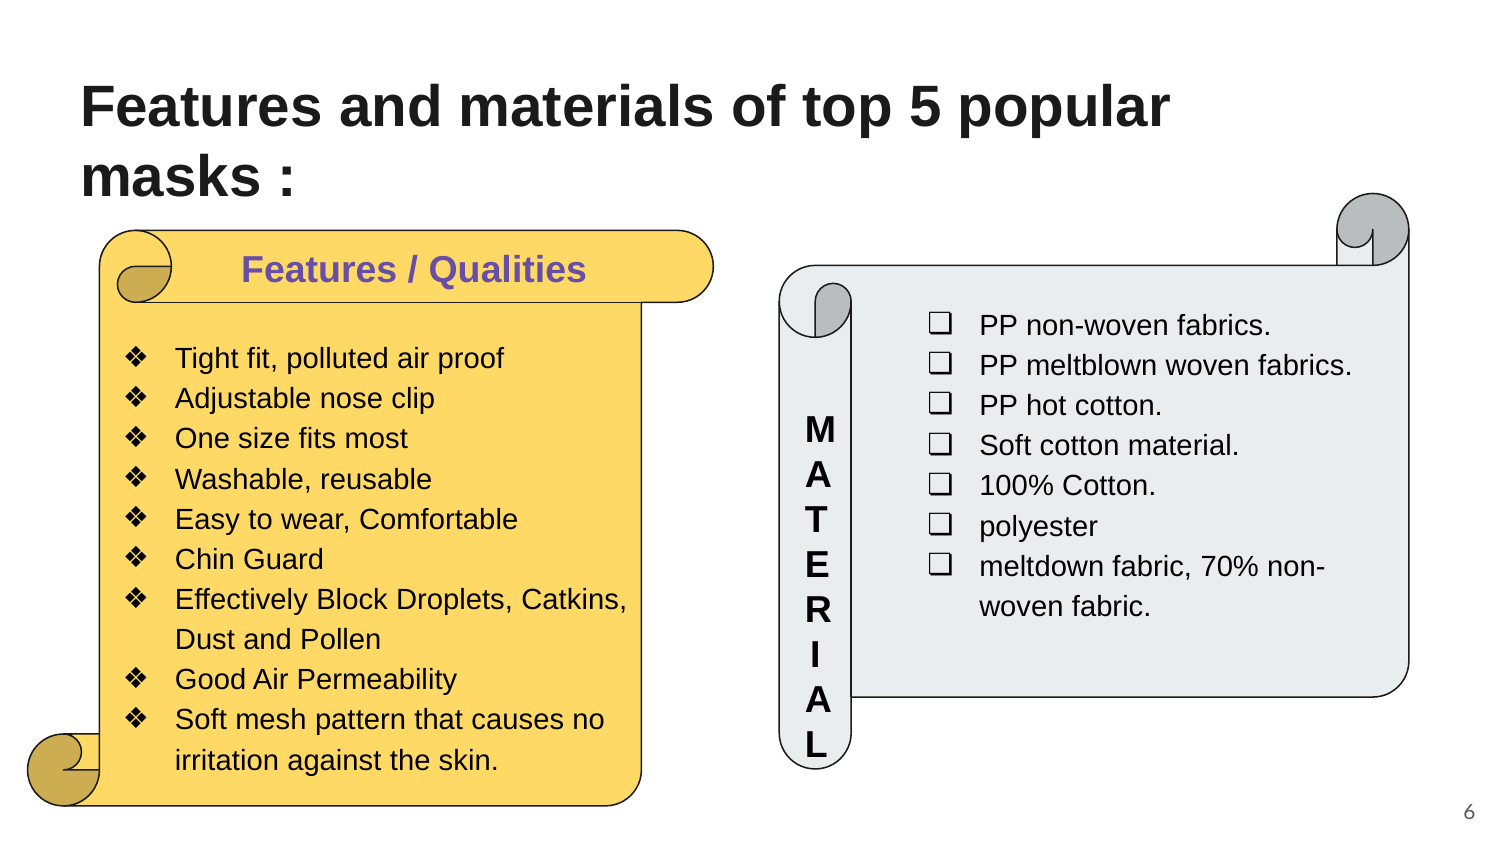

Features and materials of top 5 popular masks :

Features / Qualities
PP non-woven fabrics.
PP meltblown woven fabrics.
PP hot cotton.
Soft cotton material.
100% Cotton.
polyester
meltdown fabric, 70% non-woven fabric.
Tight fit, polluted air proof
Adjustable nose clip
One size fits most
Washable, reusable
Easy to wear, Comfortable
Chin Guard
Effectively Block Droplets, Catkins, Dust and Pollen
Good Air Permeability
Soft mesh pattern that causes no irritation against the skin.
MATERIAL
6